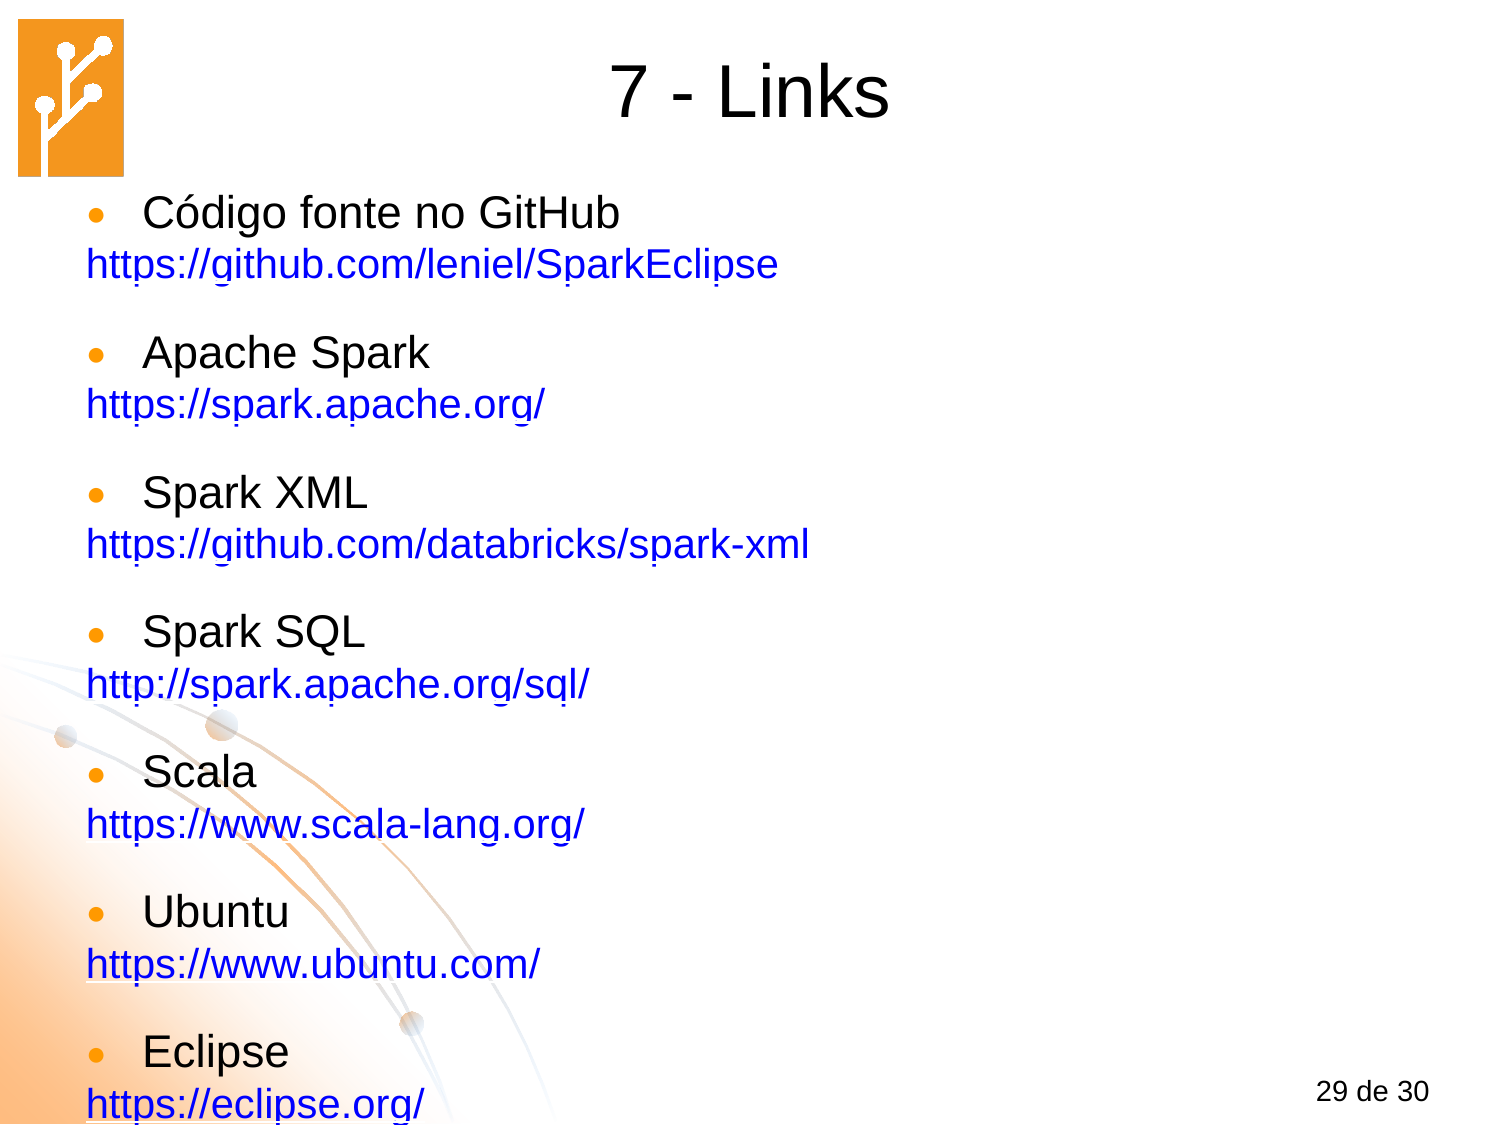

7 - Links
Código fonte no GitHub
https://github.com/leniel/SparkEclipse

Apache Spark
https://spark.apache.org/

Spark XML
https://github.com/databricks/spark-xml

Spark SQL
http://spark.apache.org/sql/

Scala
https://www.scala-lang.org/

Ubuntu
https://www.ubuntu.com/

Eclipse
https://eclipse.org/

29 de 30